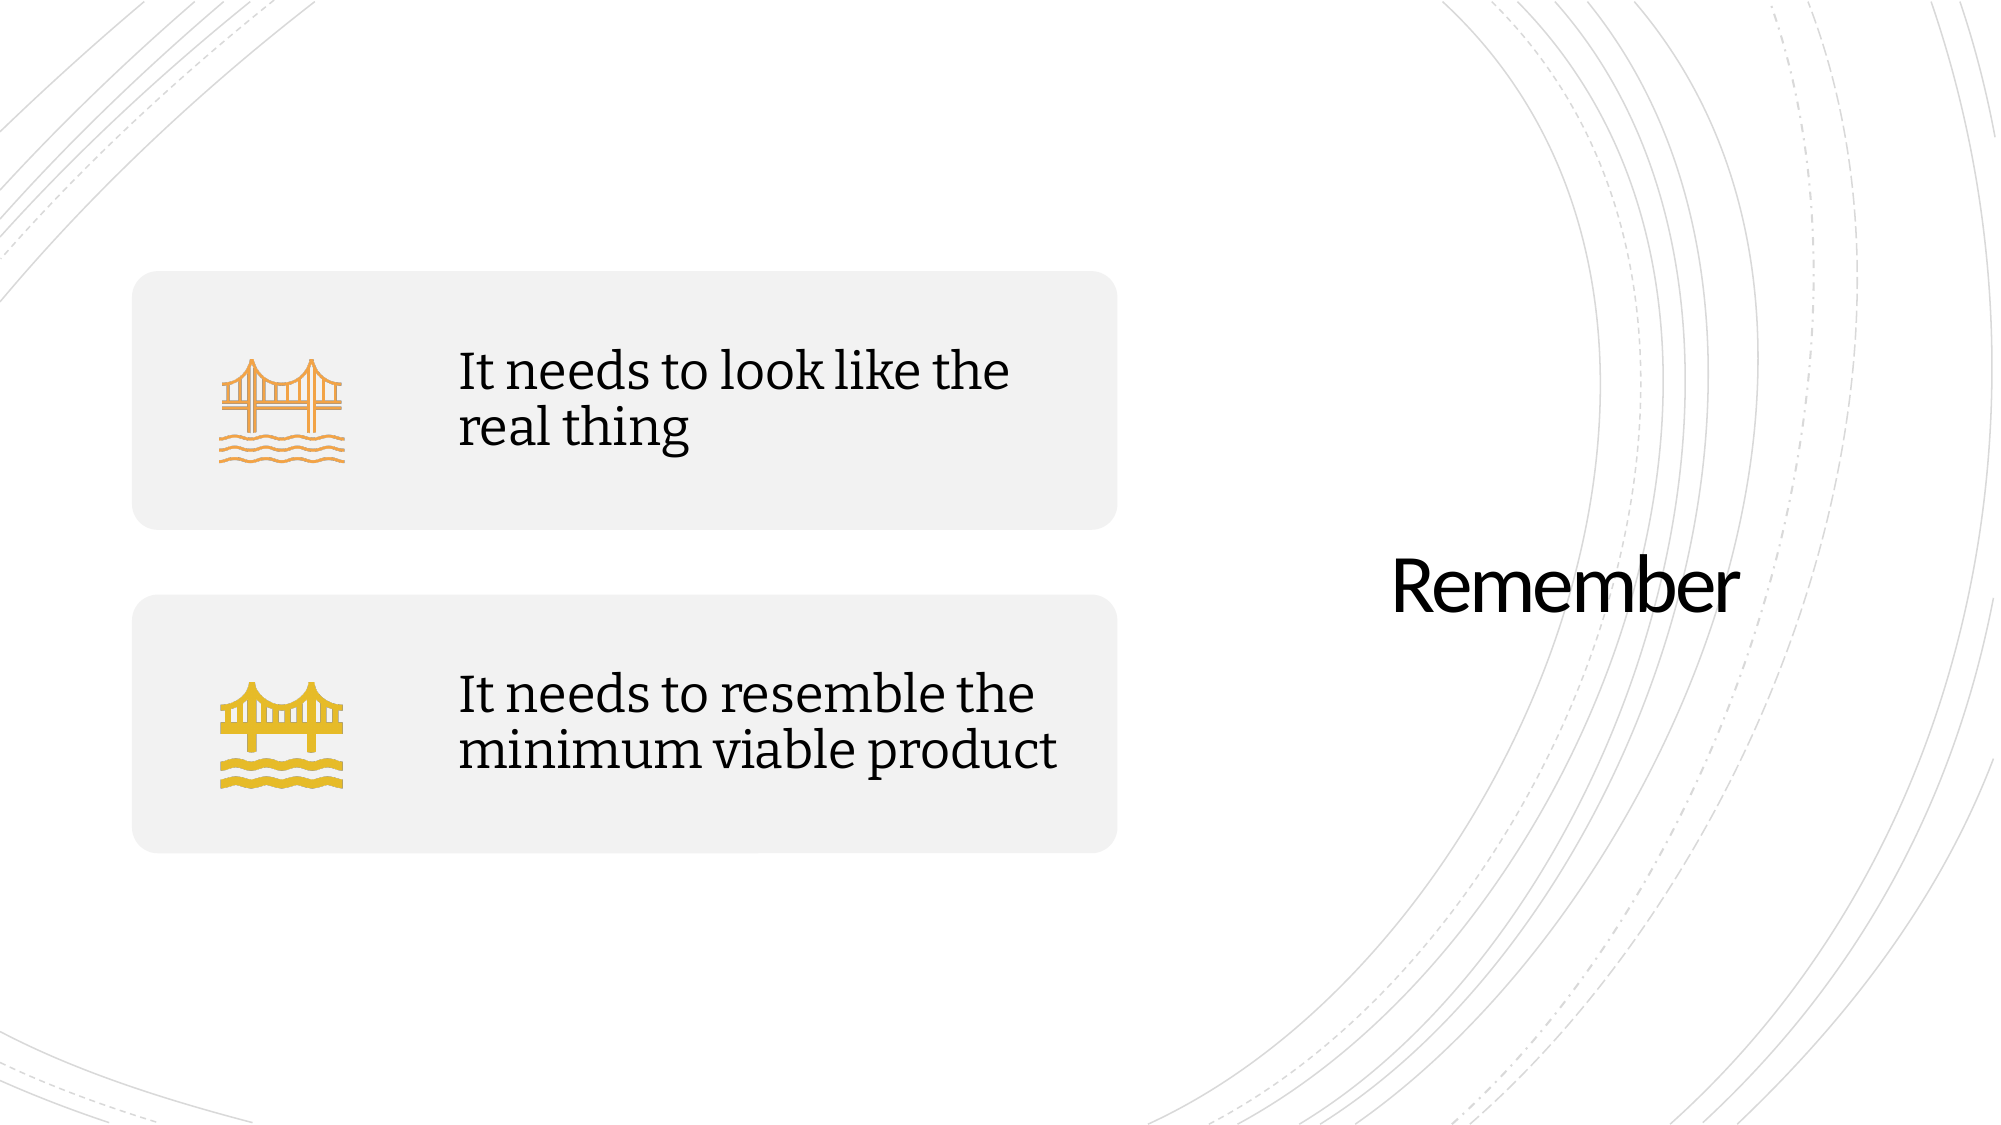

It needs to look like the real thing
It needs to resemble the minimum viable product
# Remember